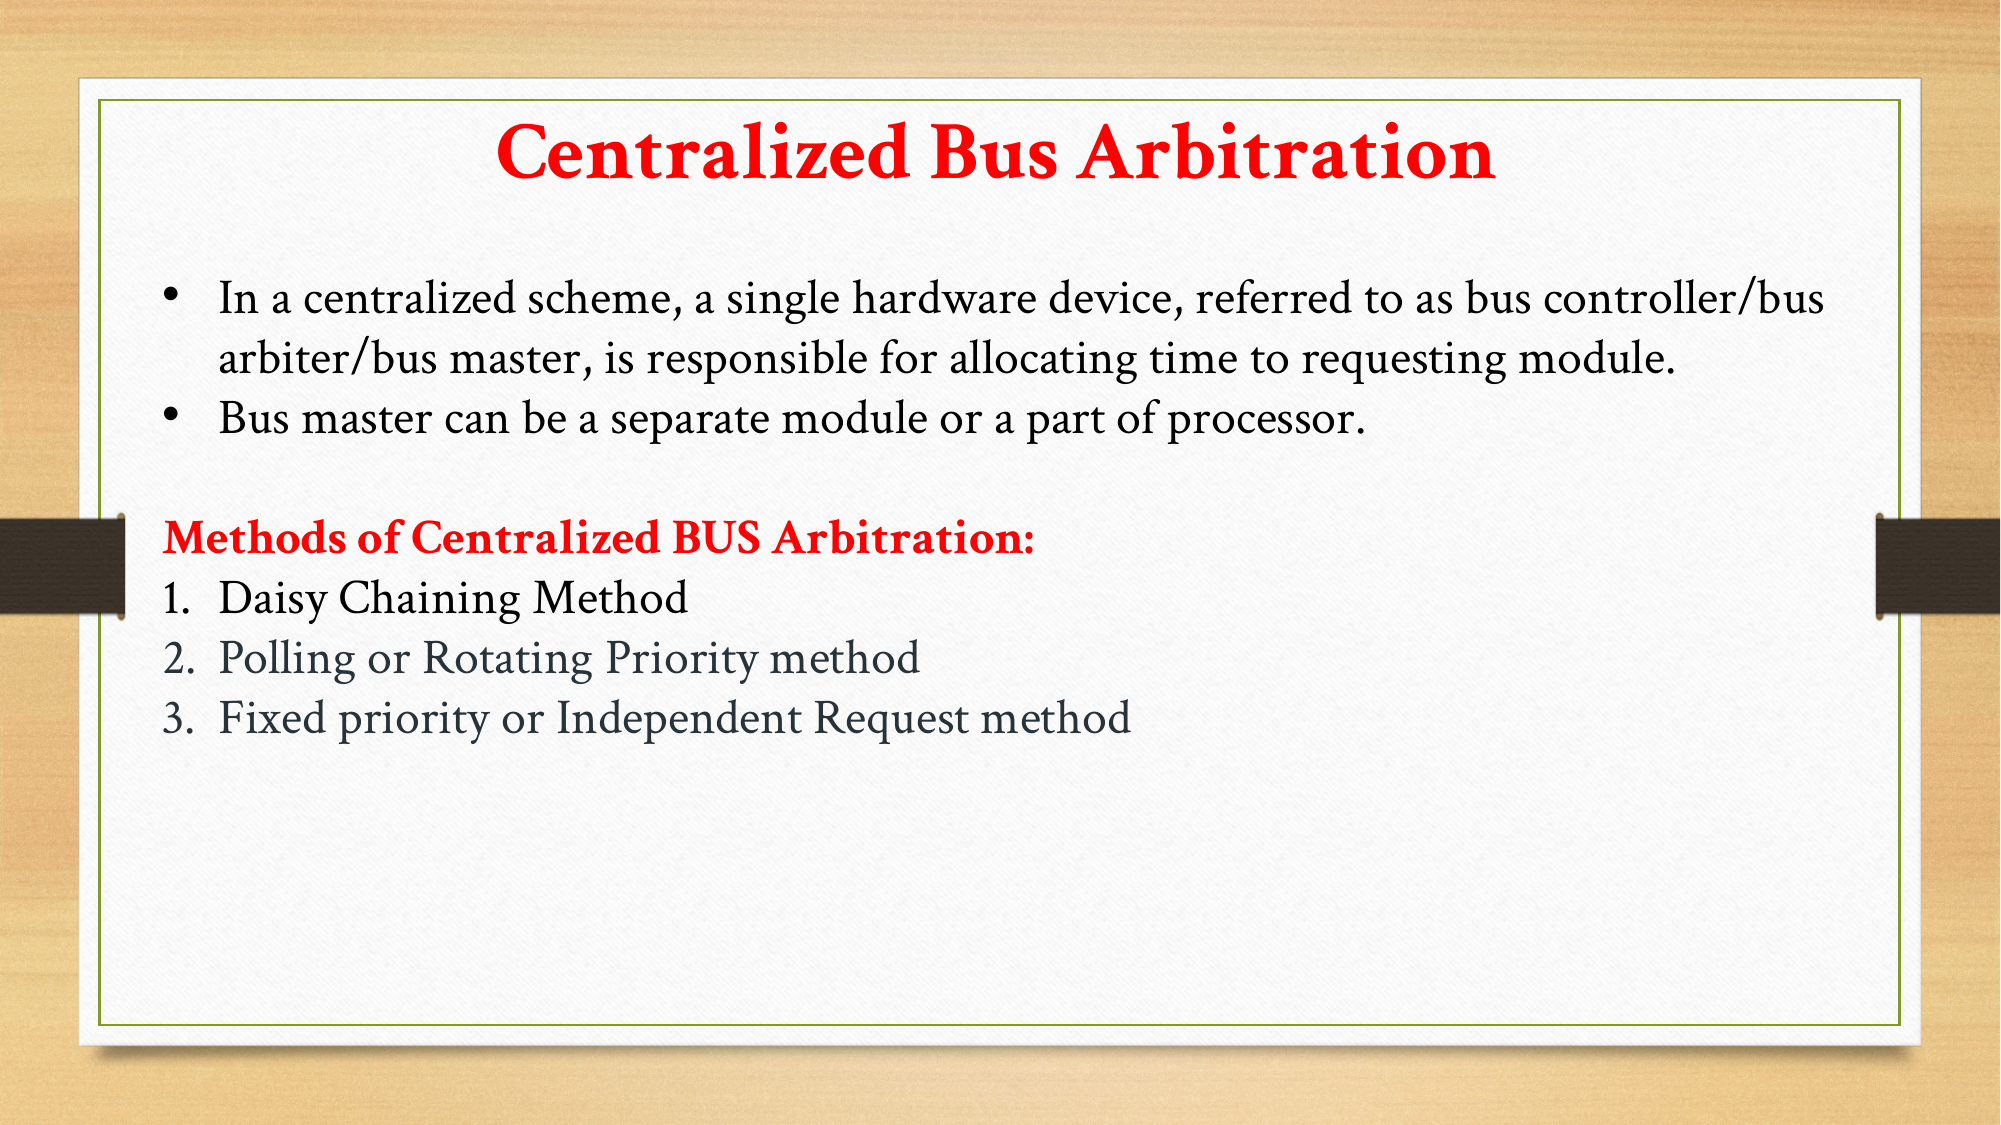

Centralized Bus Arbitration
In a centralized scheme, a single hardware device, referred to as bus controller/bus arbiter/bus master, is responsible for allocating time to requesting module.
Bus master can be a separate module or a part of processor.

Methods of Centralized BUS Arbitration:
Daisy Chaining Method
Polling or Rotating Priority method
Fixed priority or Independent Request method